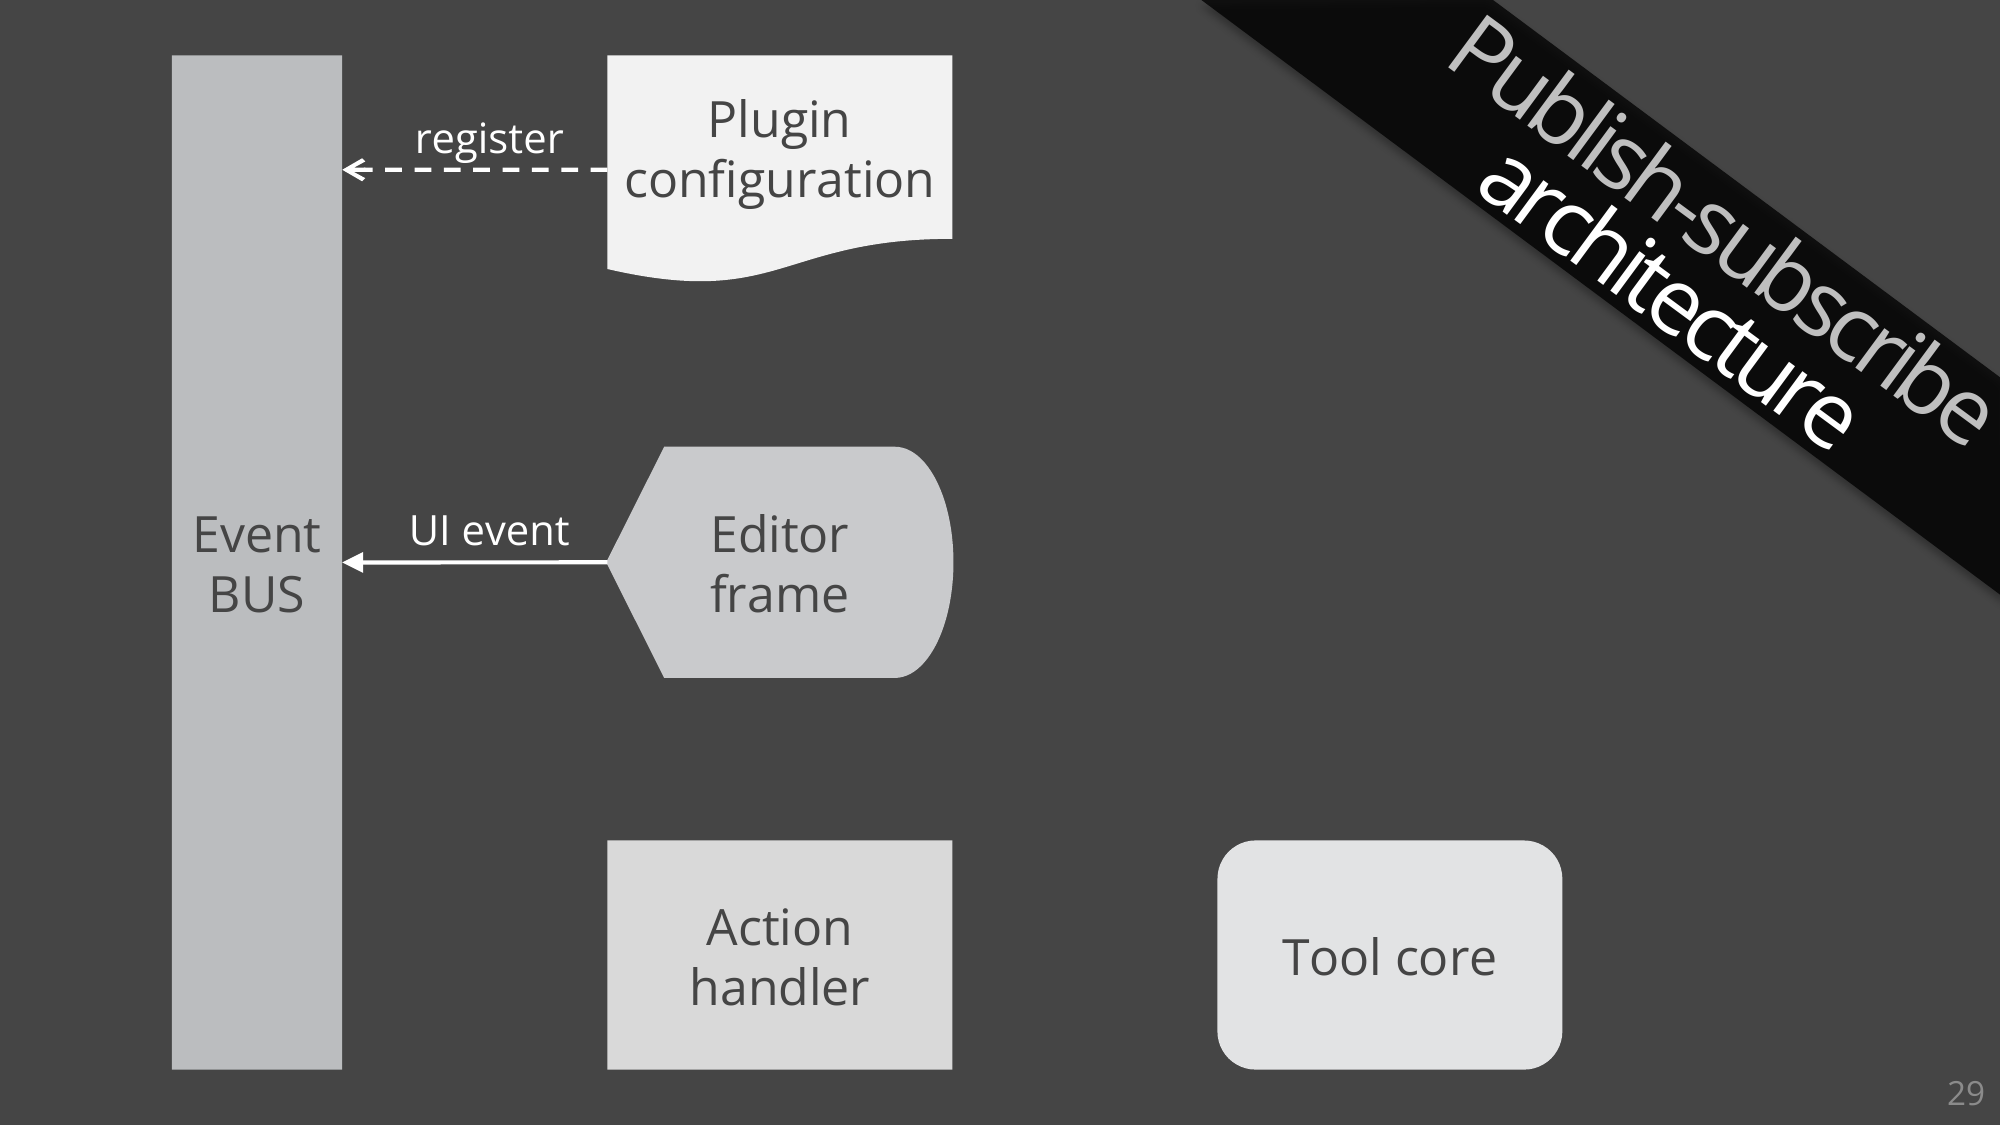

Event
BUS
Plugin configuration
register
Editor frame
UI event
Action handler
Tool core

Publish-subscribe architecture
29